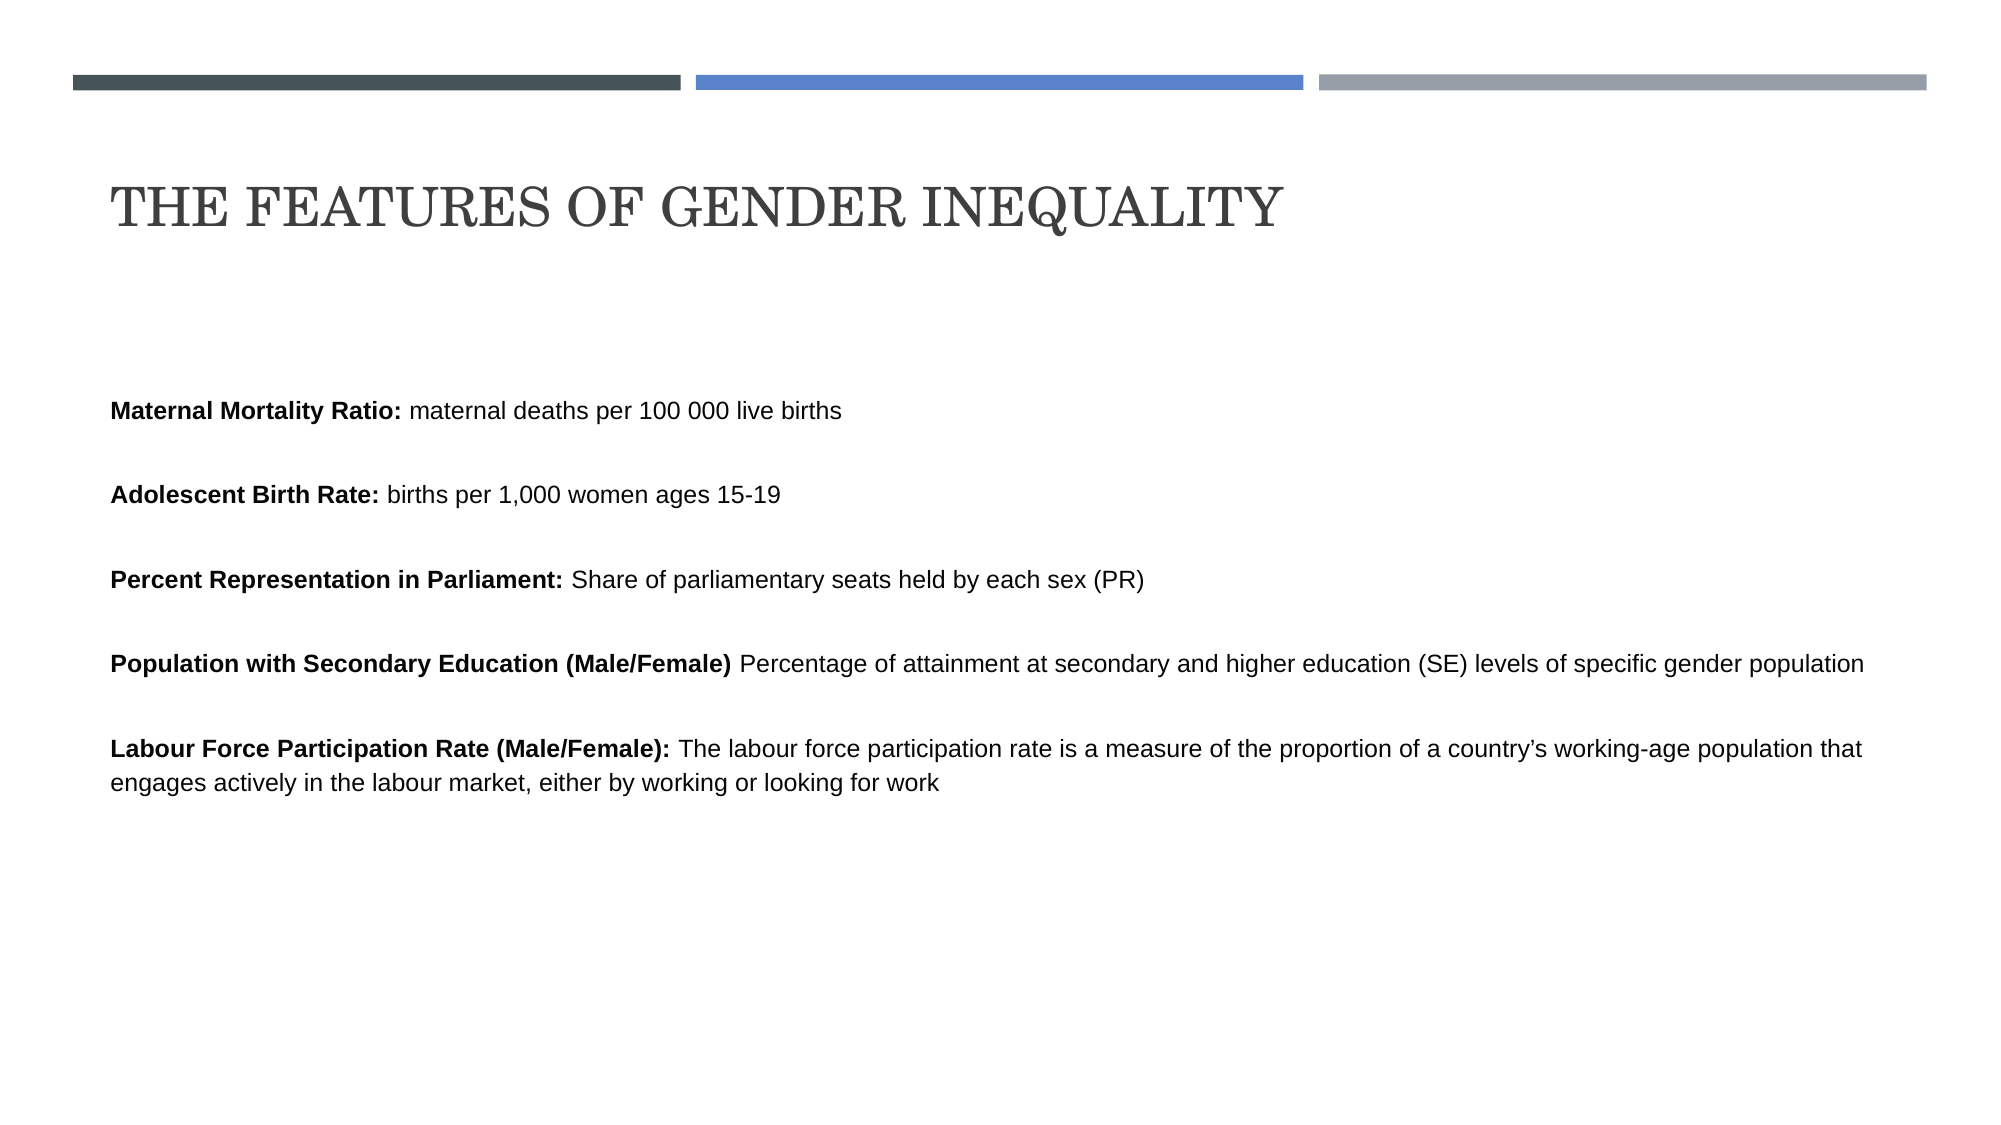

# THE FEATURES OF GENDER INEQUALITY

Maternal Mortality Ratio: maternal deaths per 100 000 live births
Adolescent Birth Rate: births per 1,000 women ages 15-19
Percent Representation in Parliament: Share of parliamentary seats held by each sex (PR)
Population with Secondary Education (Male/Female) Percentage of attainment at secondary and higher education (SE) levels of specific gender population
Labour Force Participation Rate (Male/Female): The labour force participation rate is a measure of the proportion of a country’s working-age population that engages actively in the labour market, either by working or looking for work